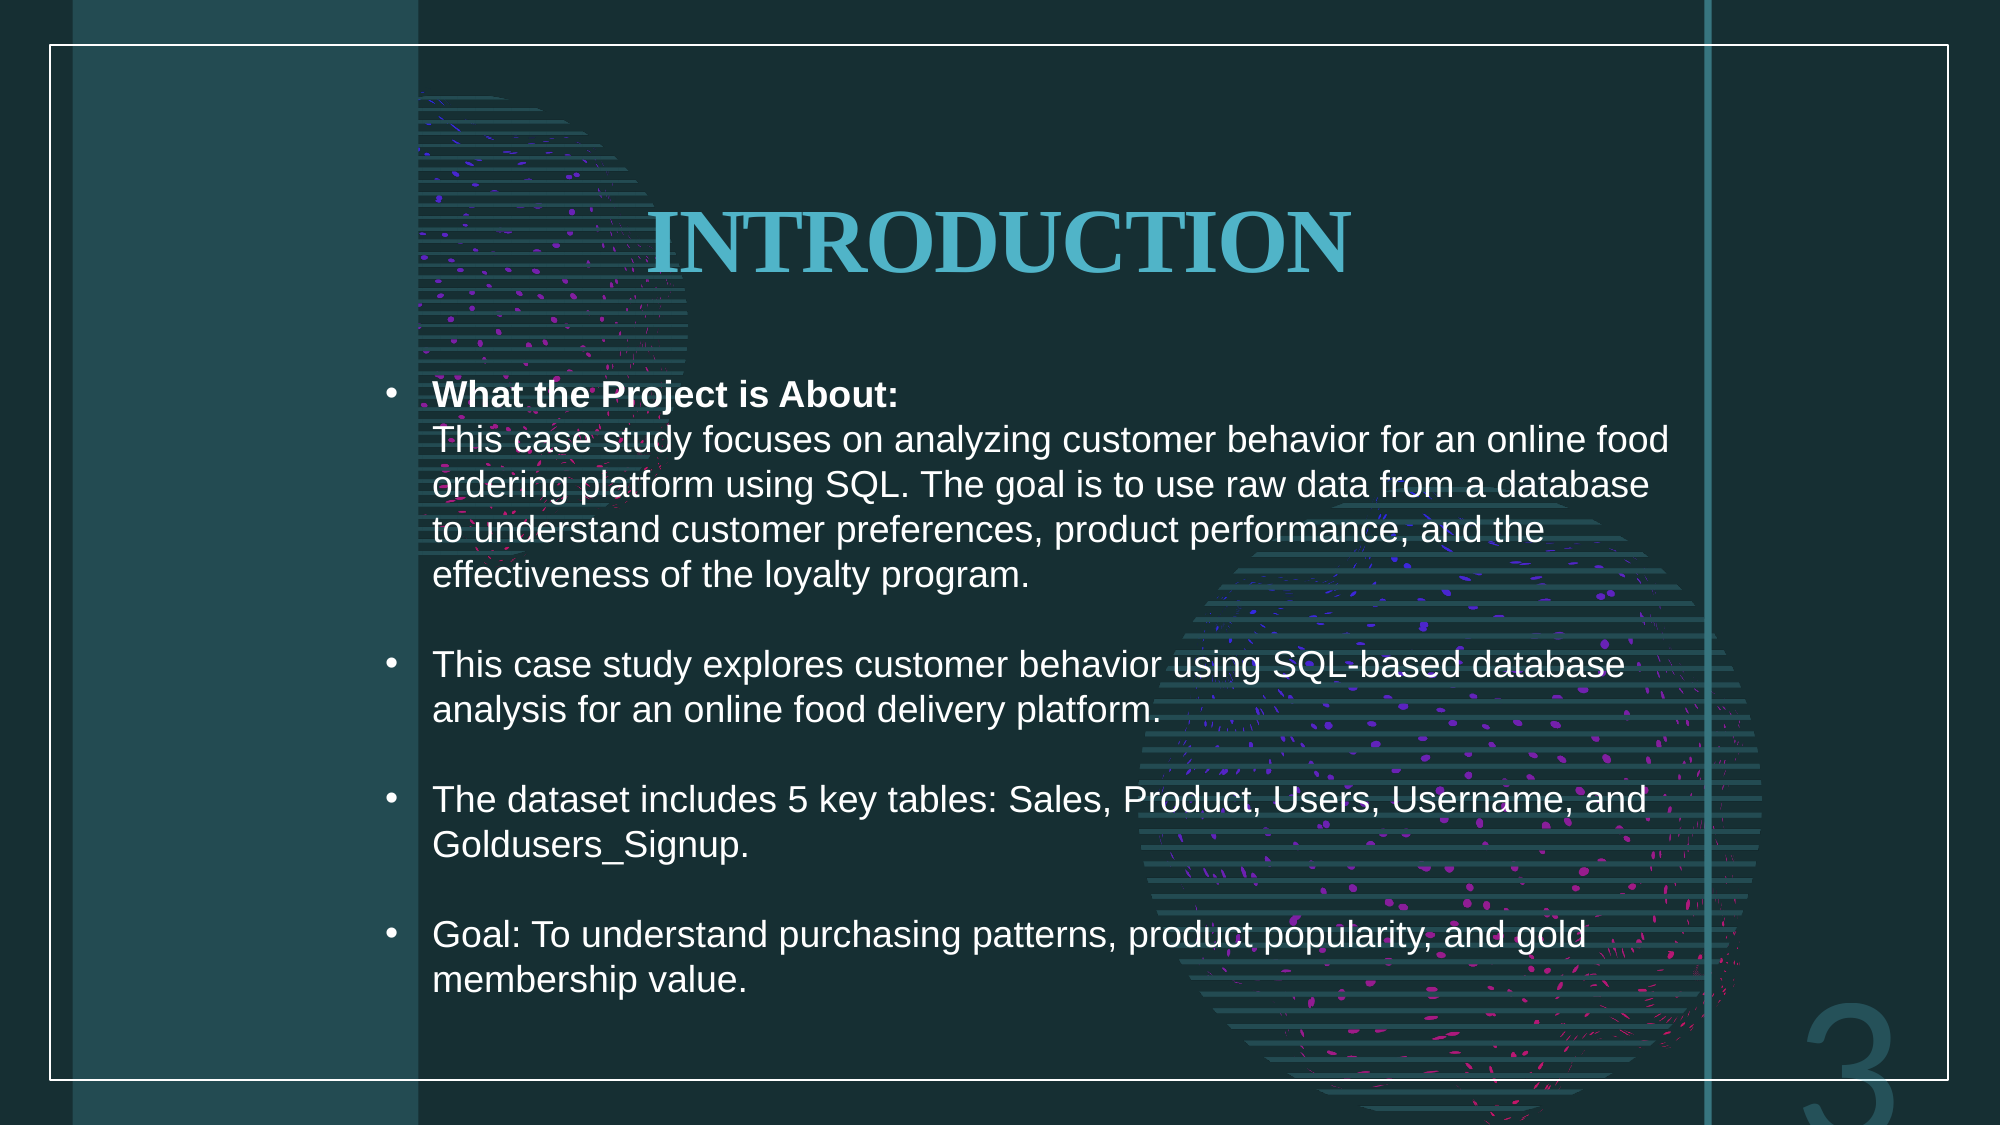

# INTRODUCTION
What the Project is About:
This case study focuses on analyzing customer behavior for an online food ordering platform using SQL. The goal is to use raw data from a database to understand customer preferences, product performance, and the effectiveness of the loyalty program.

This case study explores customer behavior using SQL-based database analysis for an online food delivery platform.

The dataset includes 5 key tables: Sales, Product, Users, Username, and Goldusers_Signup.

Goal: To understand purchasing patterns, product popularity, and gold membership value.

3